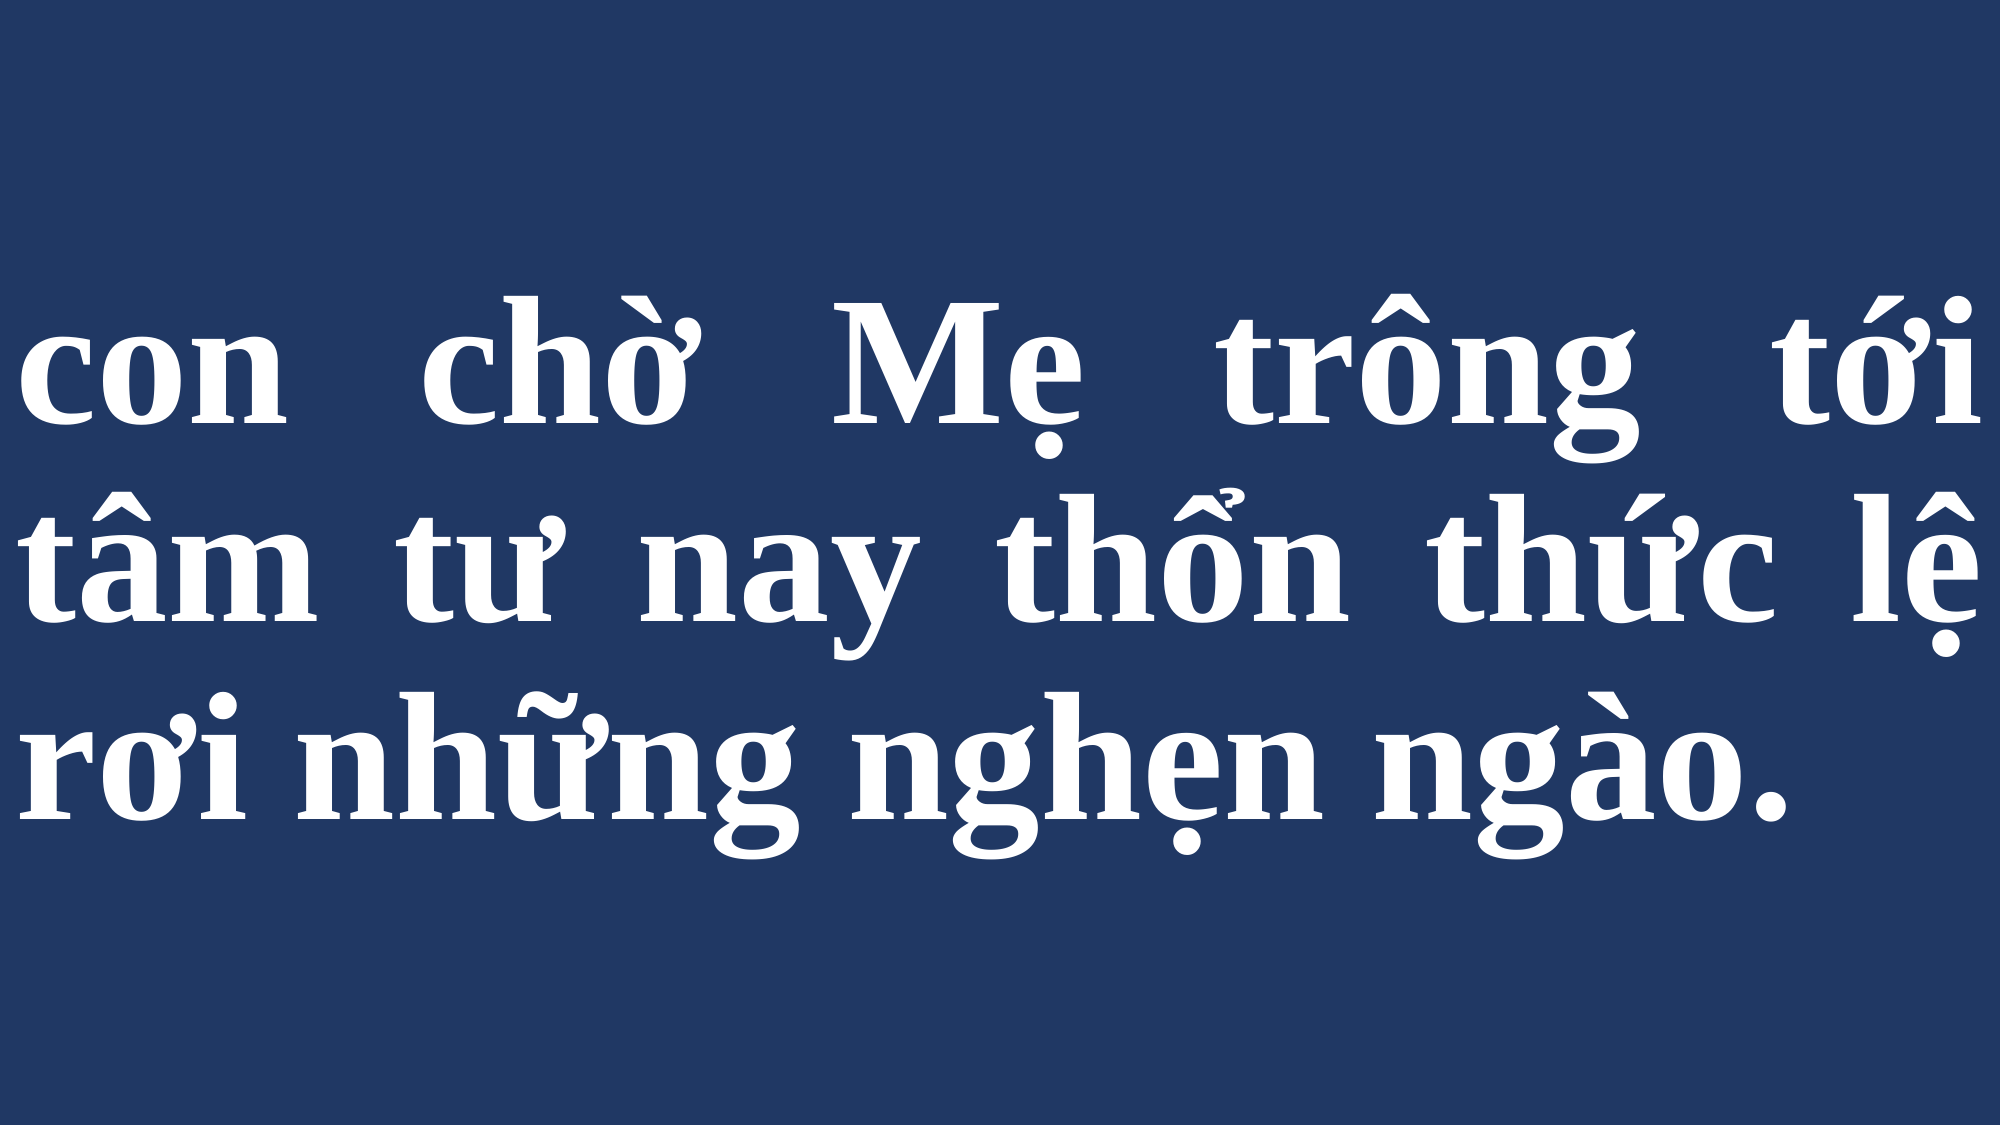

# con chờ Mẹ trông tới tâm tư nay thổn thức lệ rơi những nghẹn ngào.